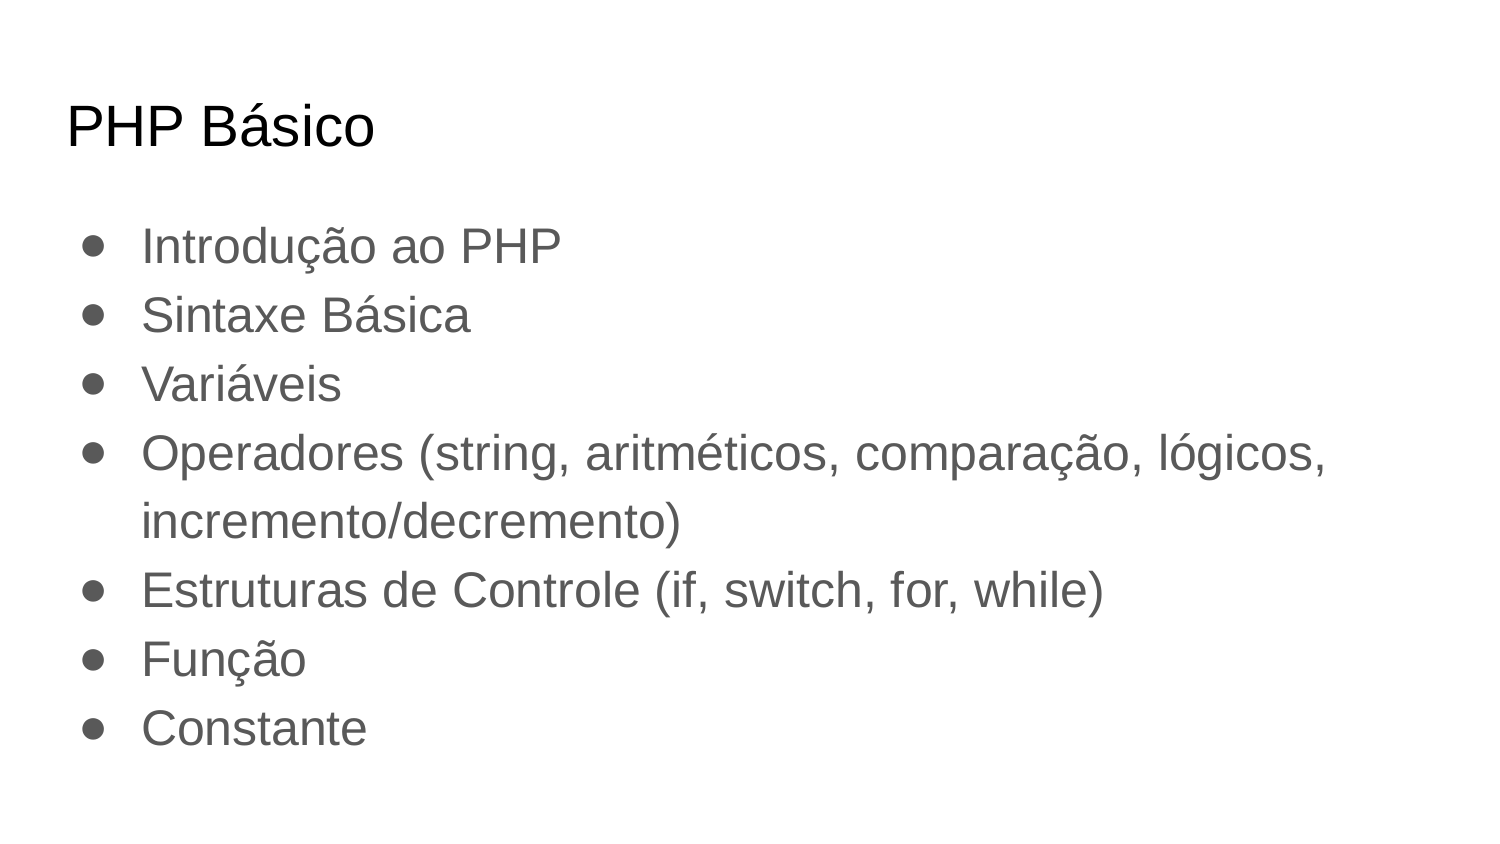

# PHP Básico
Introdução ao PHP
Sintaxe Básica
Variáveis
Operadores (string, aritméticos, comparação, lógicos, incremento/decremento)
Estruturas de Controle (if, switch, for, while)
Função
Constante